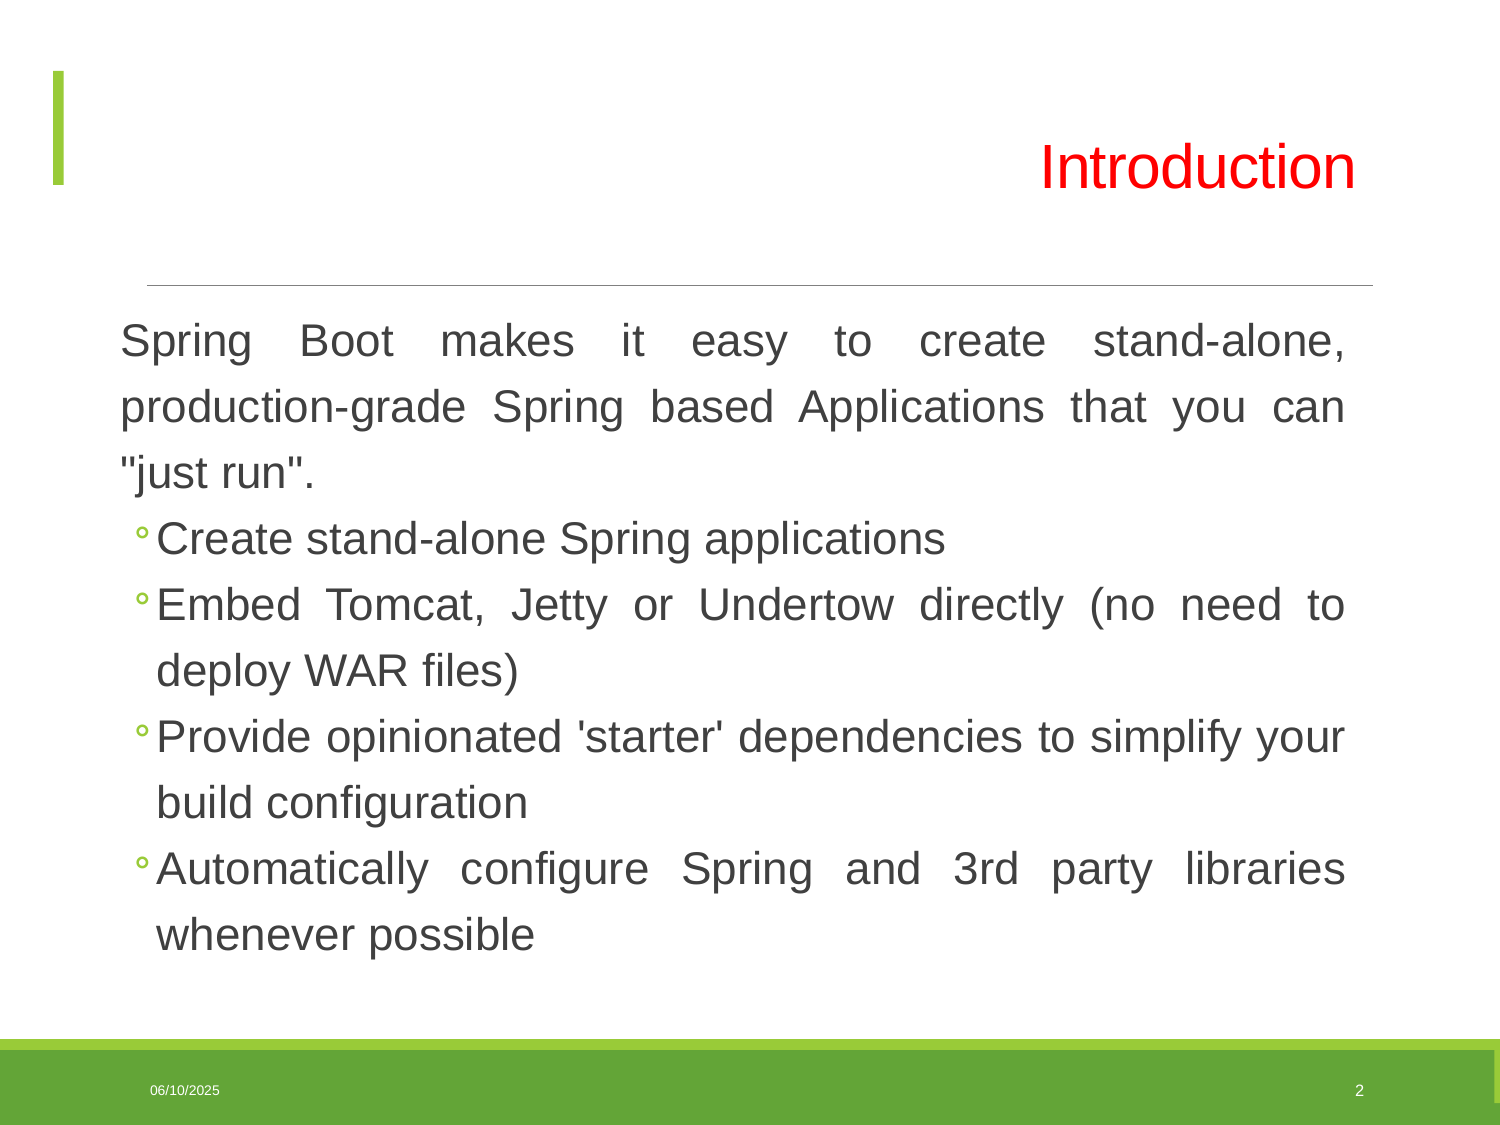

# Introduction
Spring Boot makes it easy to create stand-alone, production-grade Spring based Applications that you can "just run".
Create stand-alone Spring applications
Embed Tomcat, Jetty or Undertow directly (no need to deploy WAR files)
Provide opinionated 'starter' dependencies to simplify your build configuration
Automatically configure Spring and 3rd party libraries whenever possible

06/10/2025
2